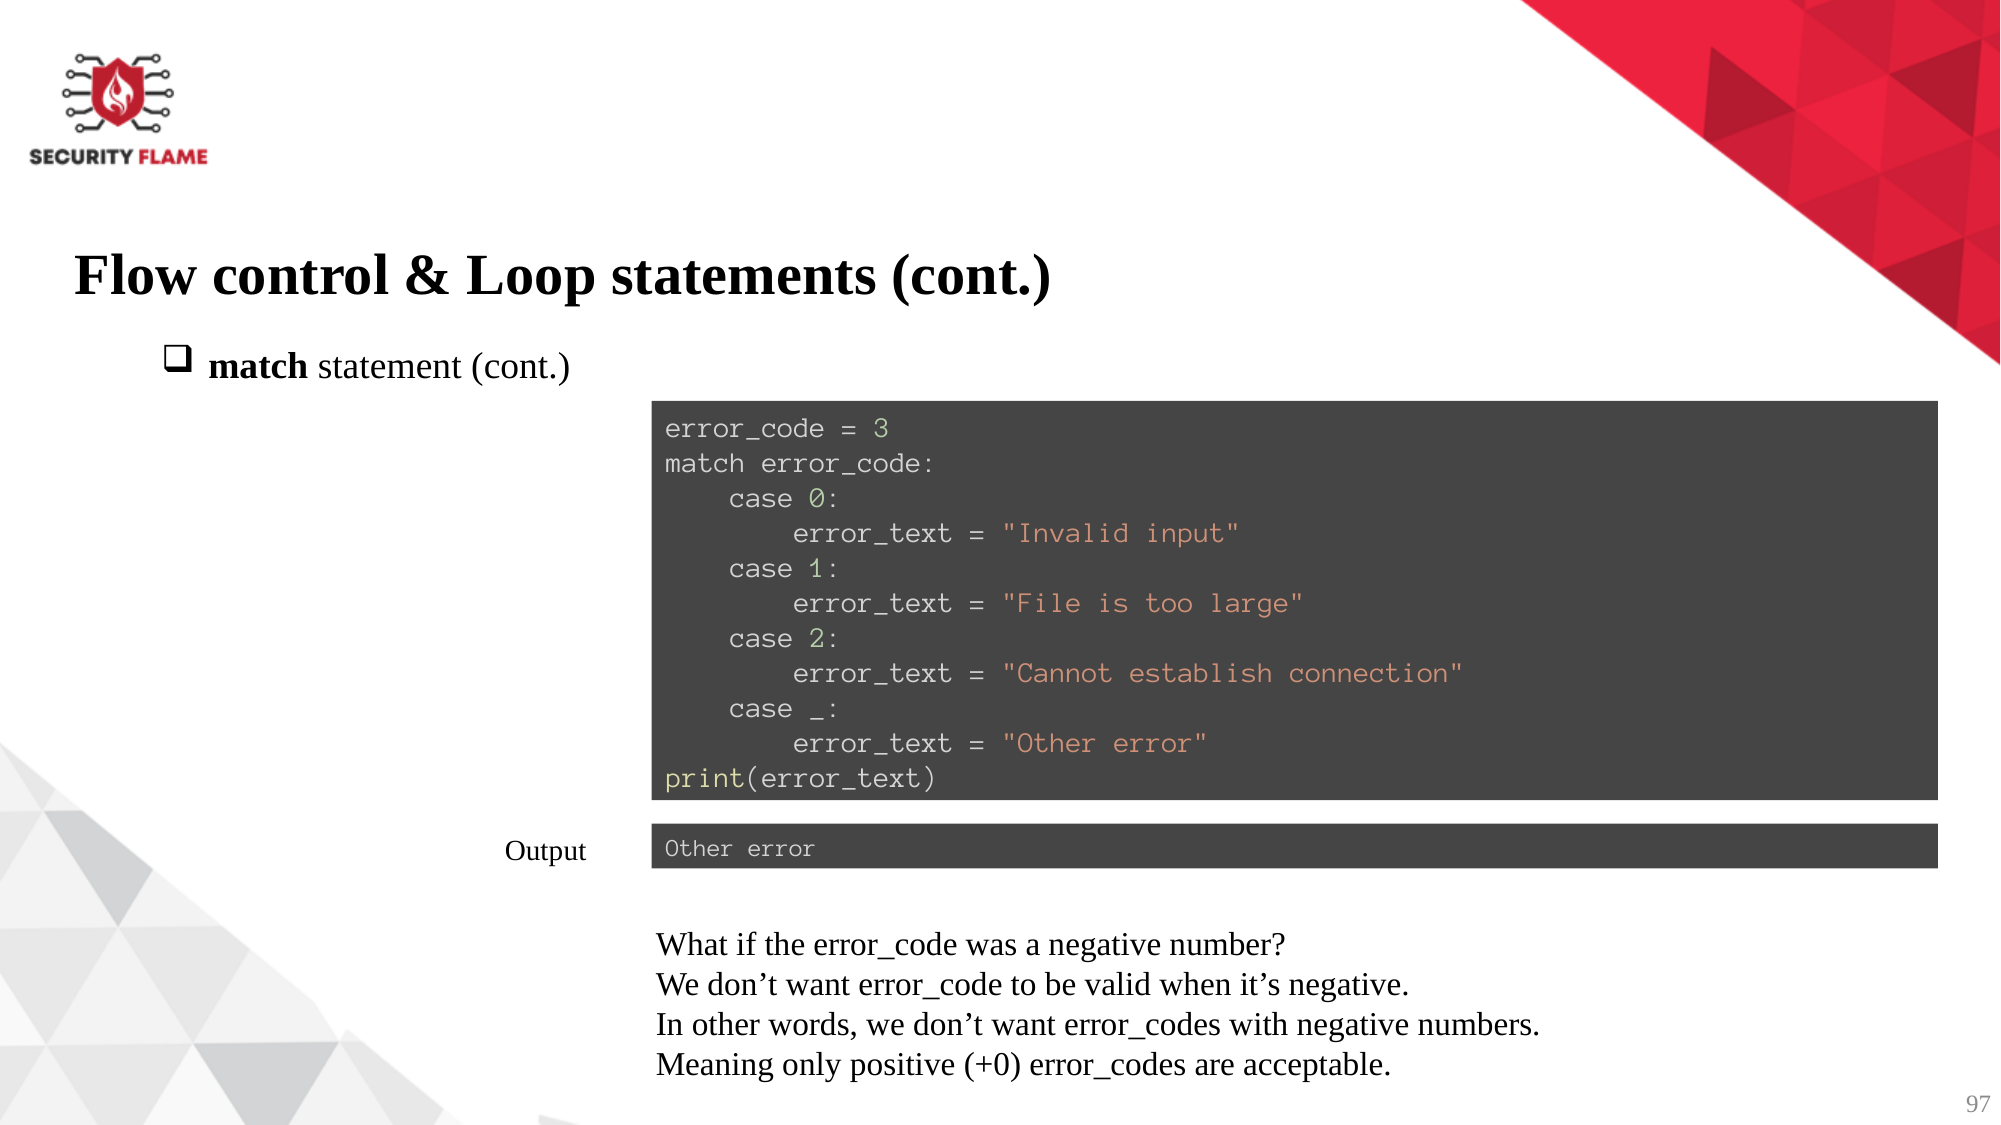

Flow control & Loop statements (cont.)
match statement (cont.)
error_code = 3
match error_code:
    case 0:
        error_text = "Invalid input"
    case 1:
        error_text = "File is too large"
    case 2:
        error_text = "Cannot establish connection"
    case _:
        error_text = "Other error"
print(error_text)
Output
Other error
What if the error_code was a negative number?
We don’t want error_code to be valid when it’s negative.
In other words, we don’t want error_codes with negative numbers.
Meaning only positive (+0) error_codes are acceptable.

97